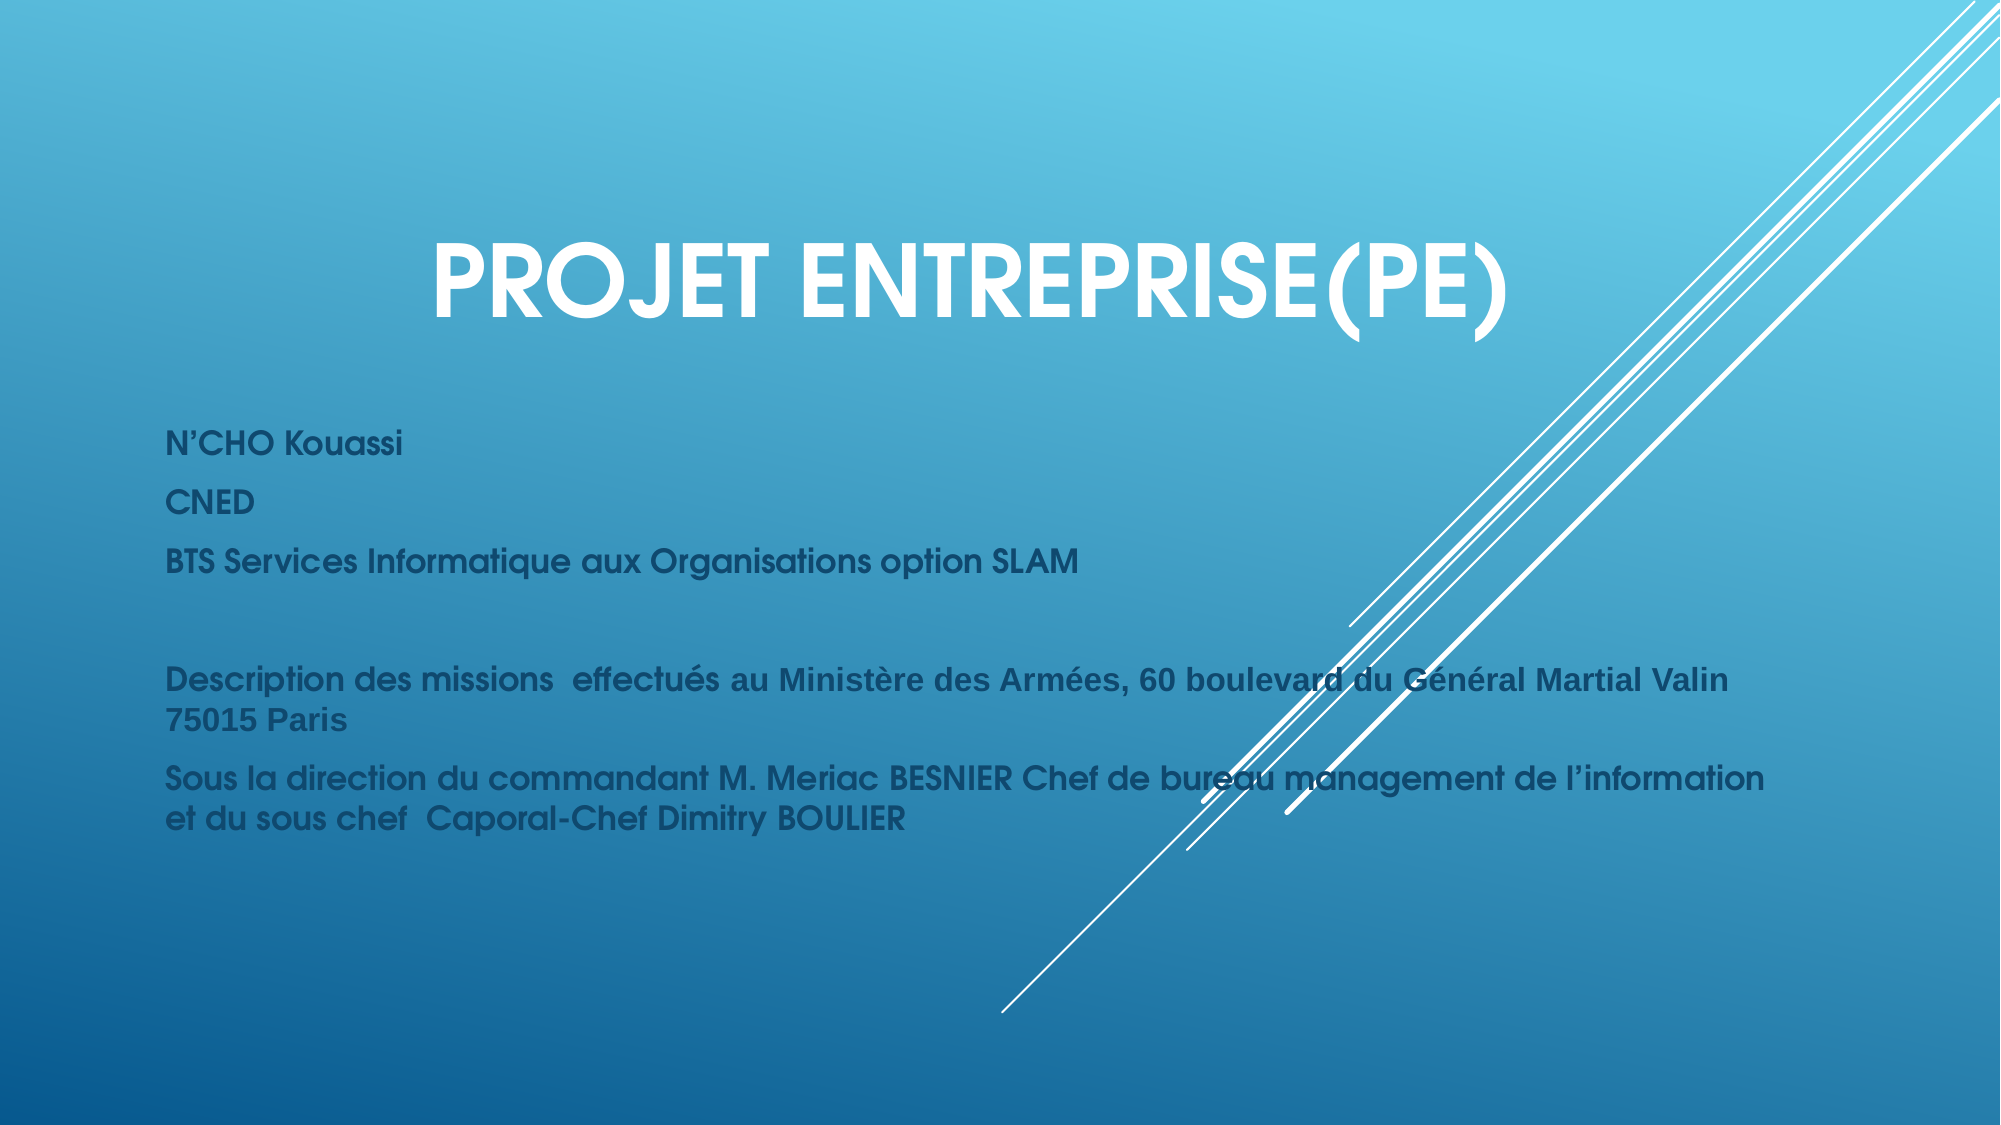

# Projet entreprise(pe)

N’CHO Kouassi
CNED
BTS Services Informatique aux Organisations option SLAM

Description des missions  effectués au Ministère des Armées, 60 boulevard du Général Martial Valin 75015 Paris
Sous la direction du commandant M. Meriac BESNIER Chef de bureau management de l’information et du sous chef  Caporal-Chef Dimitry BOULIER